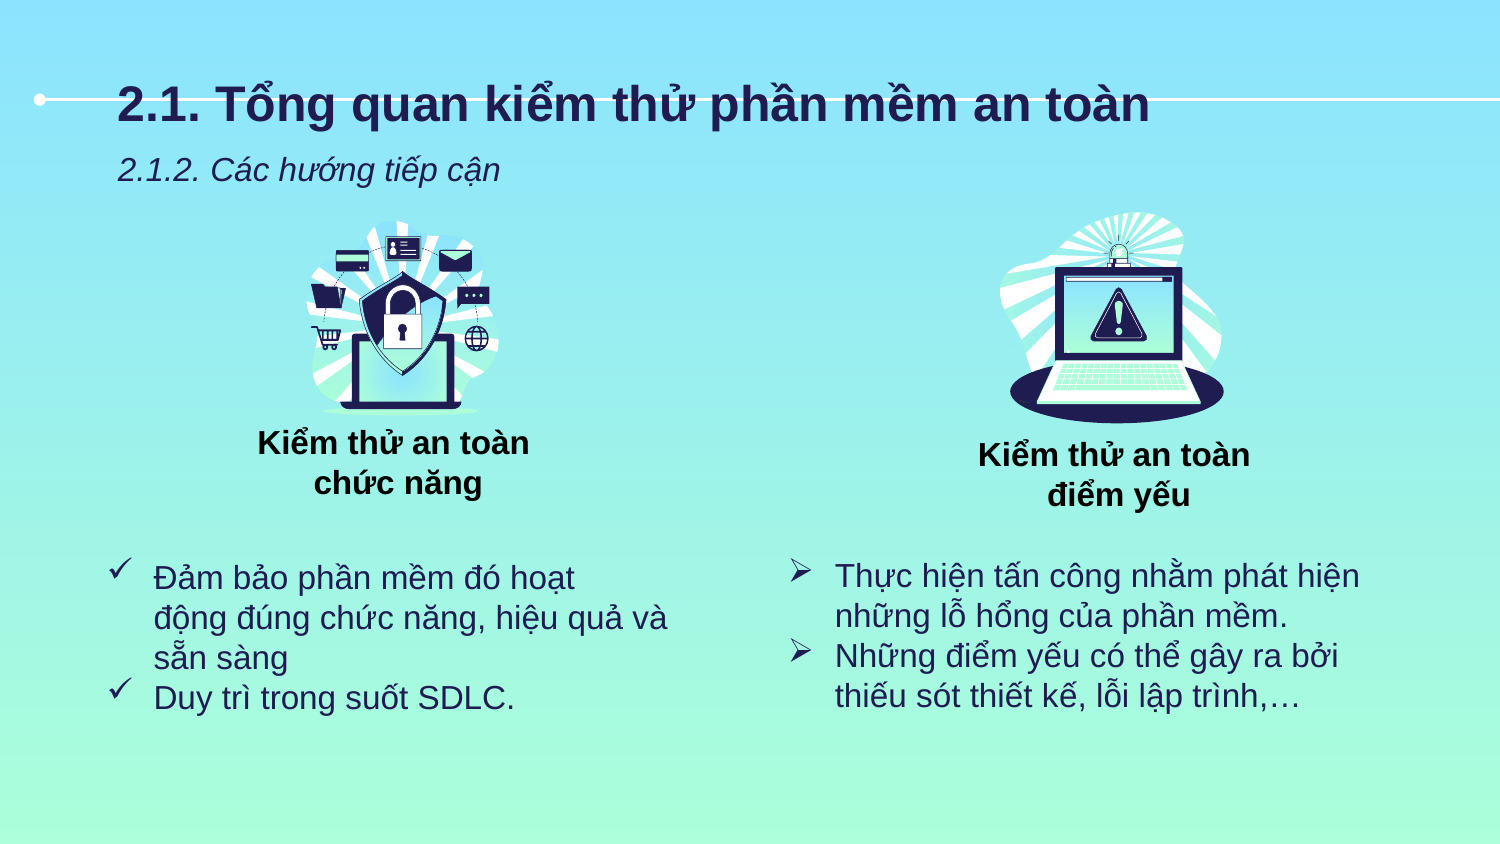

2.1. Tổng quan kiểm thử phần mềm an toàn
2.1.2. Các hướng tiếp cận

Kiểm thử an toàn
chức năng
Kiểm thử an toàn
điểm yếu
Thực hiện tấn công nhằm phát hiện những lỗ hổng của phần mềm.
Những điểm yếu có thể gây ra bởi thiếu sót thiết kế, lỗi lập trình,…
Đảm bảo phần mềm đó hoạt động đúng chức năng, hiệu quả và sẵn sàng
Duy trì trong suốt SDLC.